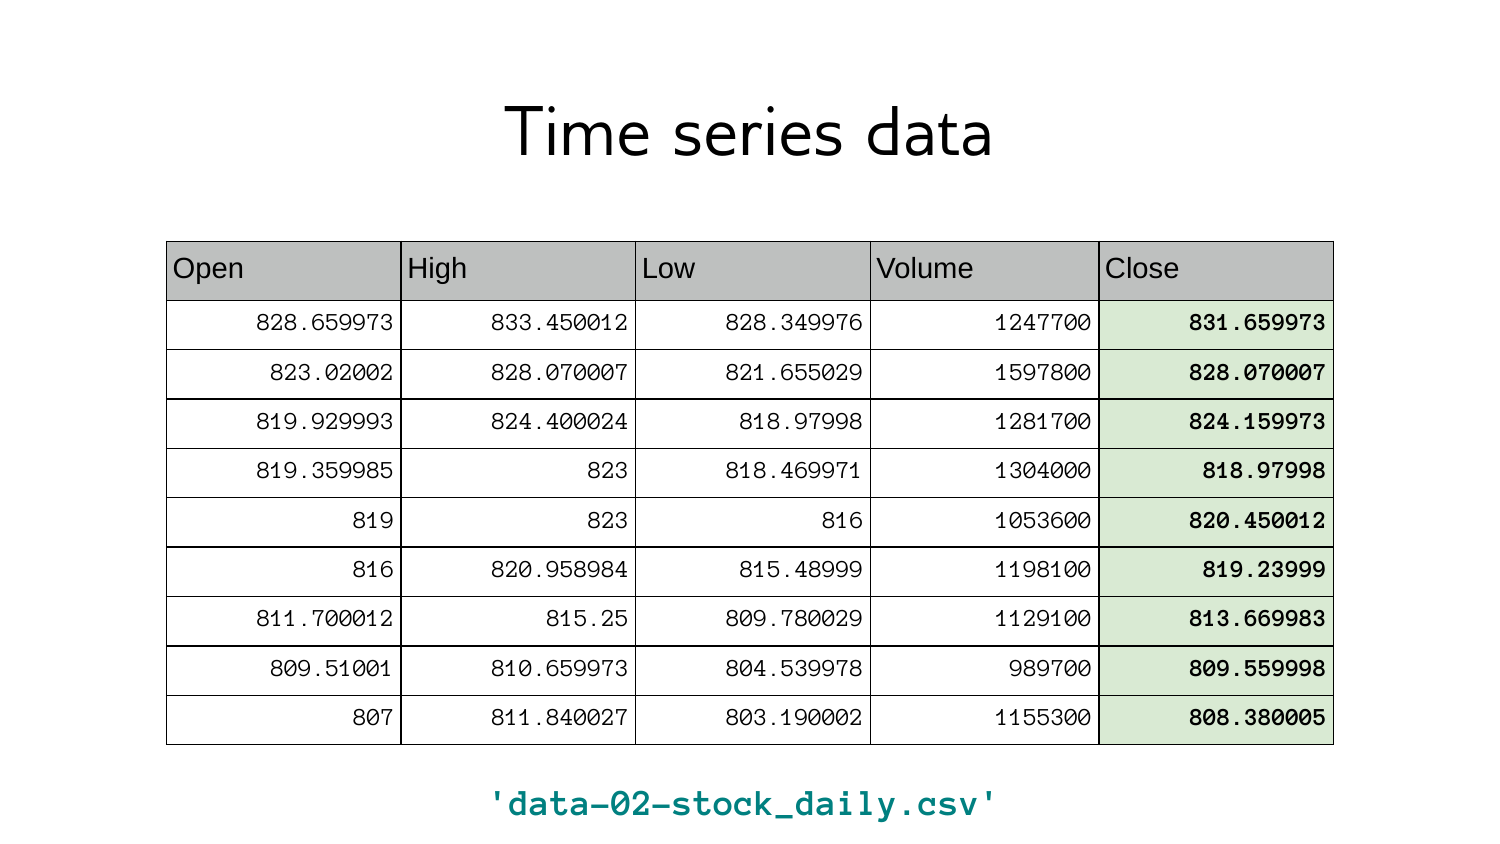

# Time series data
| Open | High | Low | Volume | Close |
| --- | --- | --- | --- | --- |
| 828.659973 | 833.450012 | 828.349976 | 1247700 | 831.659973 |
| 823.02002 | 828.070007 | 821.655029 | 1597800 | 828.070007 |
| 819.929993 | 824.400024 | 818.97998 | 1281700 | 824.159973 |
| 819.359985 | 823 | 818.469971 | 1304000 | 818.97998 |
| 819 | 823 | 816 | 1053600 | 820.450012 |
| 816 | 820.958984 | 815.48999 | 1198100 | 819.23999 |
| 811.700012 | 815.25 | 809.780029 | 1129100 | 813.669983 |
| 809.51001 | 810.659973 | 804.539978 | 989700 | 809.559998 |
| 807 | 811.840027 | 803.190002 | 1155300 | 808.380005 |
'data-02-stock_daily.csv'